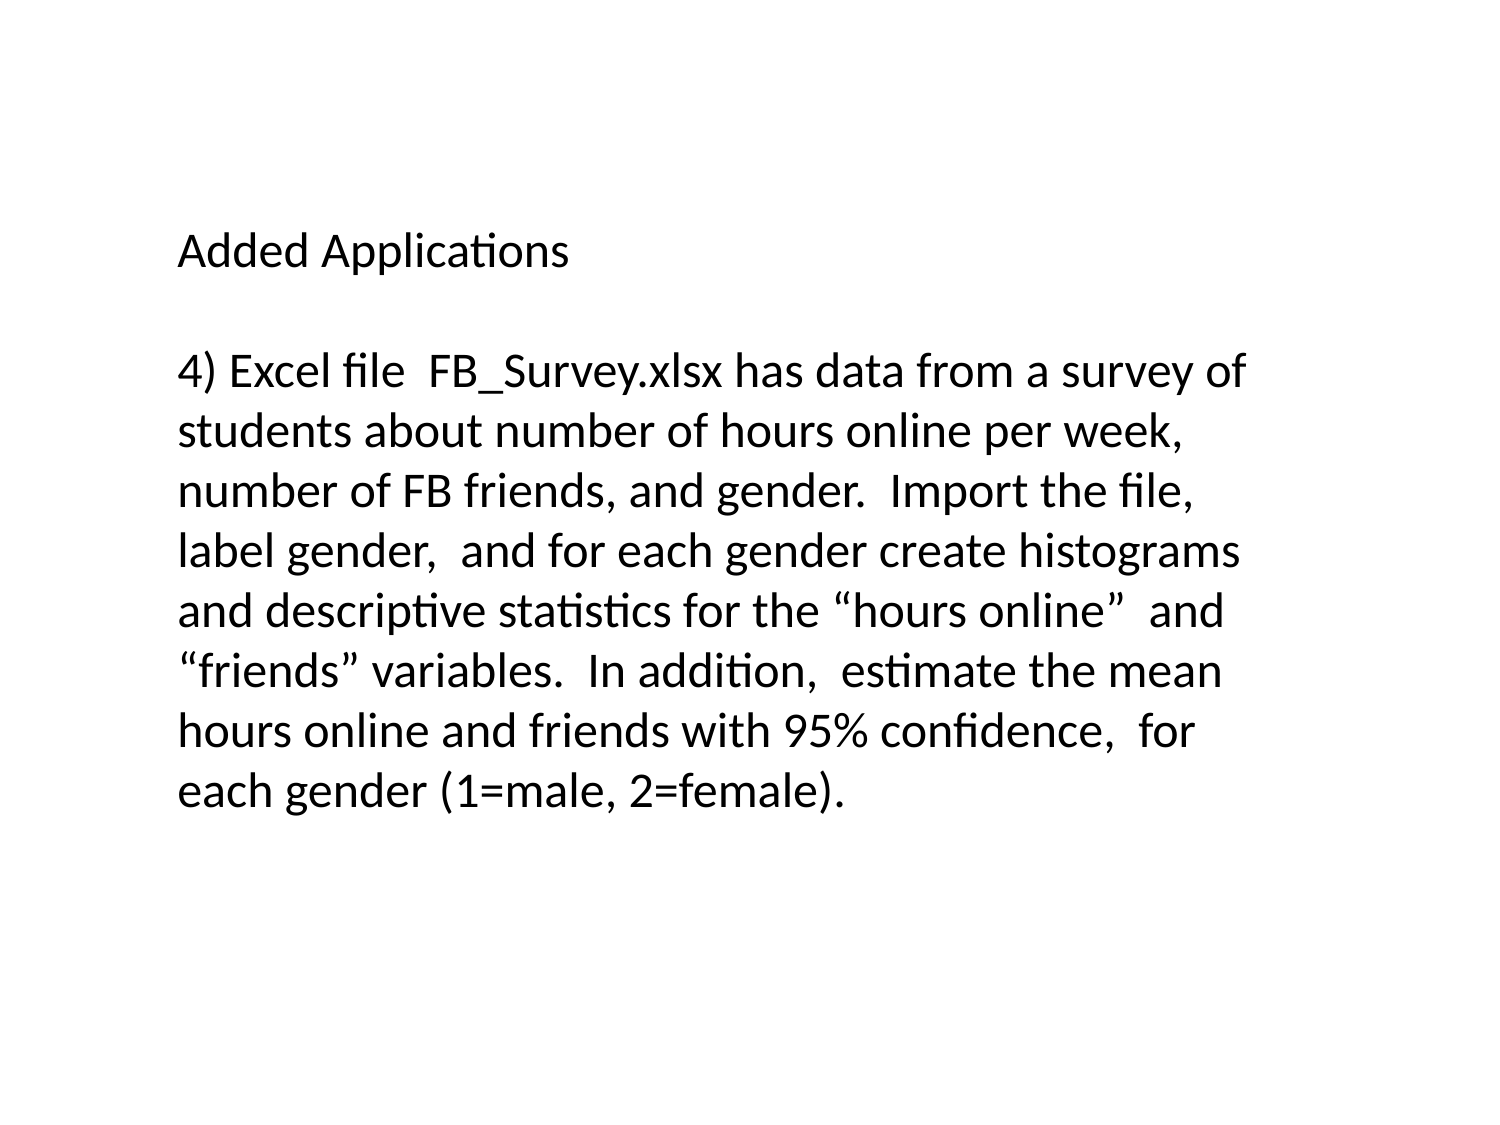

Added Applications

4) Excel file  FB_Survey.xlsx has data from a survey of students about number of hours online per week, number of FB friends, and gender.  Import the file, label gender,  and for each gender create histograms and descriptive statistics for the “hours online”  and “friends” variables.  In addition,  estimate the mean hours online and friends with 95% confidence,  for each gender (1=male, 2=female).